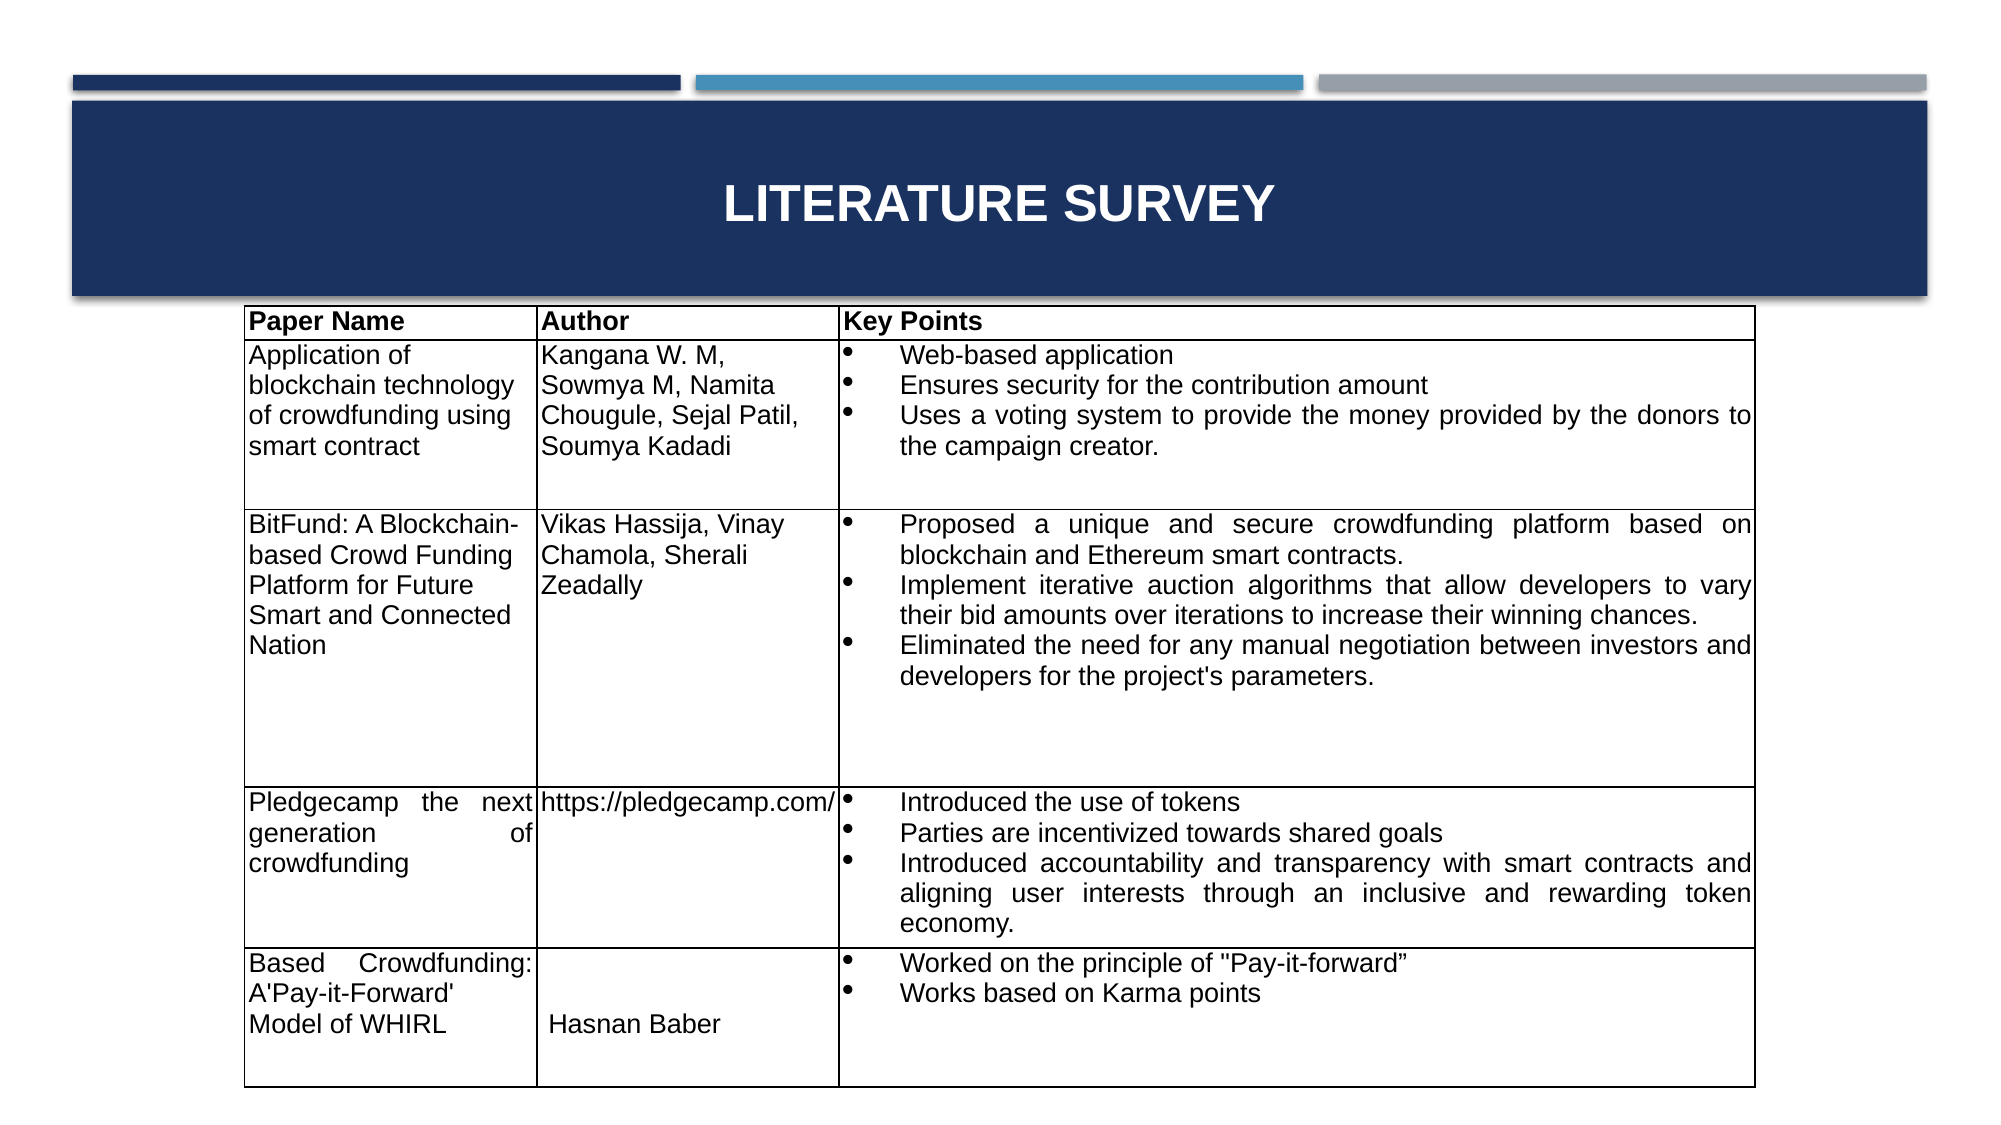

# LITERATURE SURVEY
| Paper Name | Author | Key Points |
| --- | --- | --- |
| Application of blockchain technology of crowdfunding using smart contract | Kangana W. M, Sowmya M, Namita Chougule, Sejal Patil, Soumya Kadadi | Web-based application Ensures security for the contribution amount Uses a voting system to provide the money provided by the donors to the campaign creator. |
| BitFund: A Blockchain-based Crowd Funding Platform for Future Smart and Connected Nation | Vikas Hassija, Vinay Chamola, Sherali Zeadally | Proposed a unique and secure crowdfunding platform based on blockchain and Ethereum smart contracts. Implement iterative auction algorithms that allow developers to vary their bid amounts over iterations to increase their winning chances. Eliminated the need for any manual negotiation between investors and developers for the project's parameters. |
| Pledgecamp the next generation of crowdfunding | https://pledgecamp.com/ | Introduced the use of tokens Parties are incentivized towards shared goals Introduced accountability and transparency with smart contracts and aligning user interests through an inclusive and rewarding token economy. |
| Based Crowdfunding: A'Pay-it-Forward' Model of WHIRL | Hasnan Baber | Worked on the principle of "Pay-it-forward” Works based on Karma points |